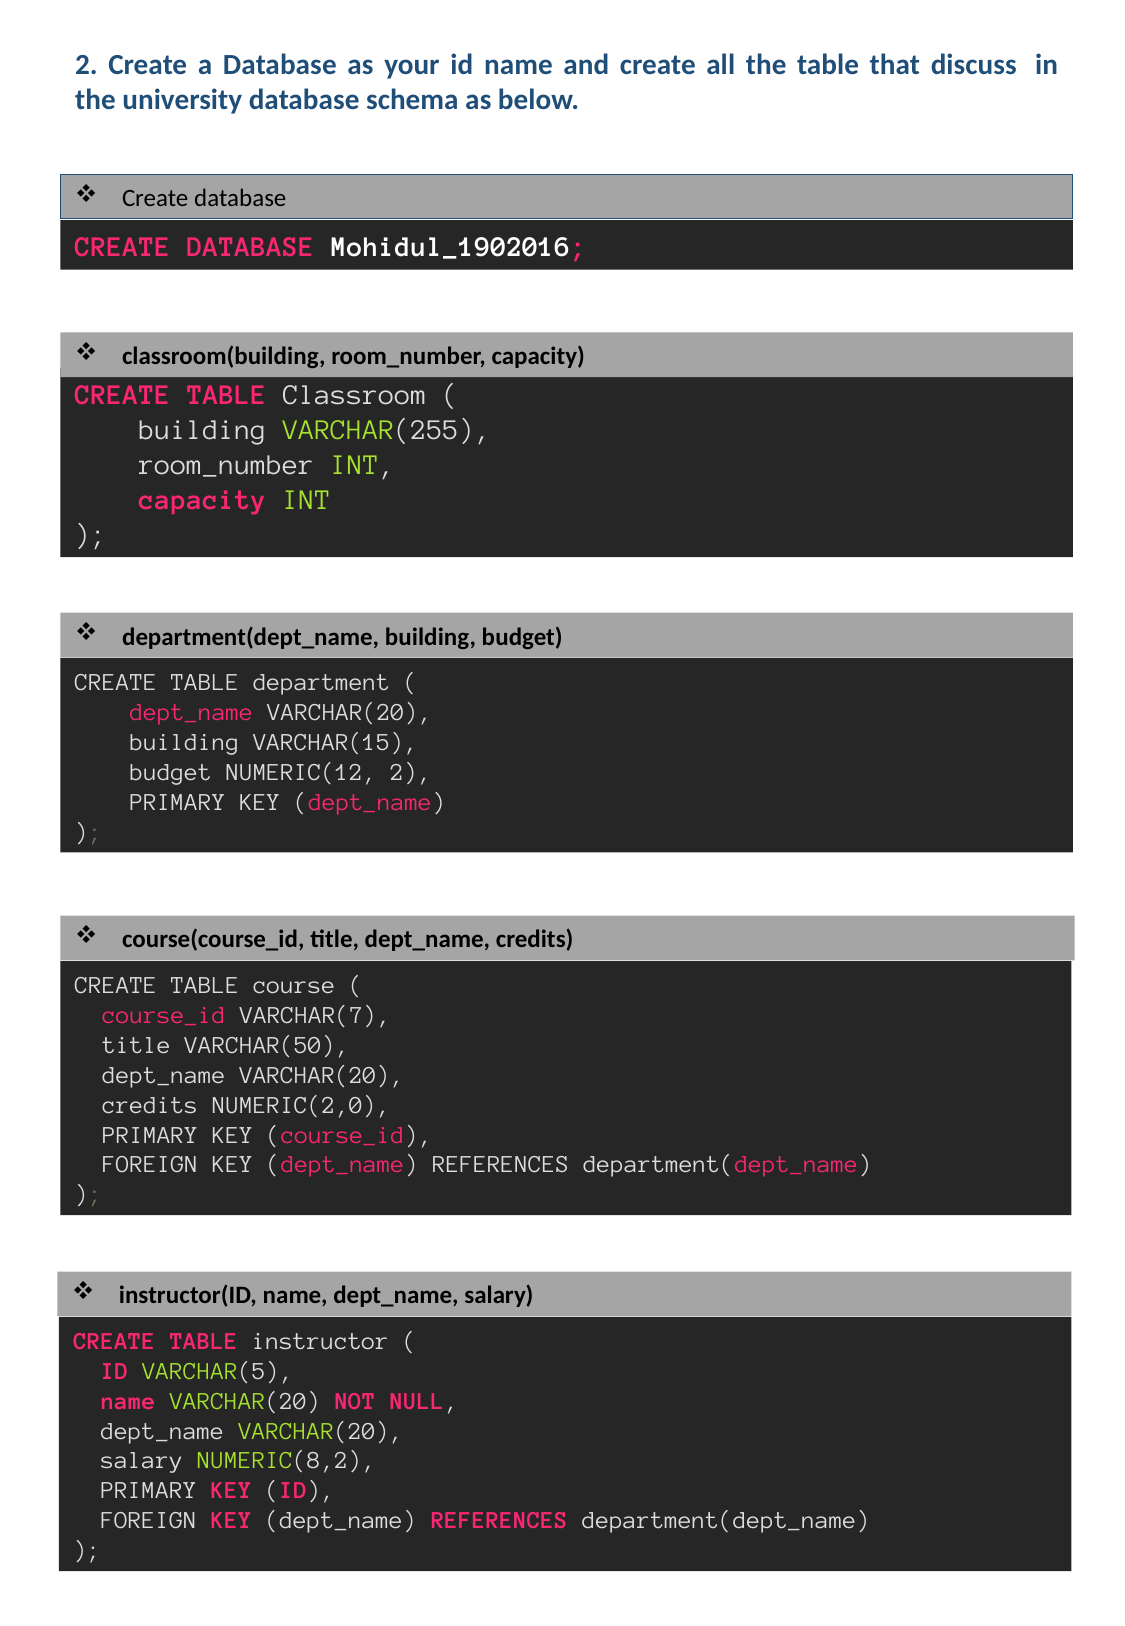

2. Create a Database as your id name and create all the table that discuss  in
the university database schema as below.

Create database
CREATE DATABASE Mohidul_1902016;
classroom(building, room_number, capacity)
CREATE TABLE Classroom (
    building VARCHAR(255),
    room_number INT,
    capacity INT
);
department(dept_name, building, budget)
CREATE TABLE department (
    dept_name VARCHAR(20),
    building VARCHAR(15),
    budget NUMERIC(12, 2),
    PRIMARY KEY (dept_name)
);
course(course_id, title, dept_name, credits)
CREATE TABLE course (
  course_id VARCHAR(7),
  title VARCHAR(50),
  dept_name VARCHAR(20),
  credits NUMERIC(2,0),
  PRIMARY KEY (course_id),
  FOREIGN KEY (dept_name) REFERENCES department(dept_name)
);
instructor(ID, name, dept_name, salary)
CREATE TABLE instructor (
  ID VARCHAR(5),
  name VARCHAR(20) NOT NULL,
  dept_name VARCHAR(20),
  salary NUMERIC(8,2),
  PRIMARY KEY (ID),
  FOREIGN KEY (dept_name) REFERENCES department(dept_name)
);